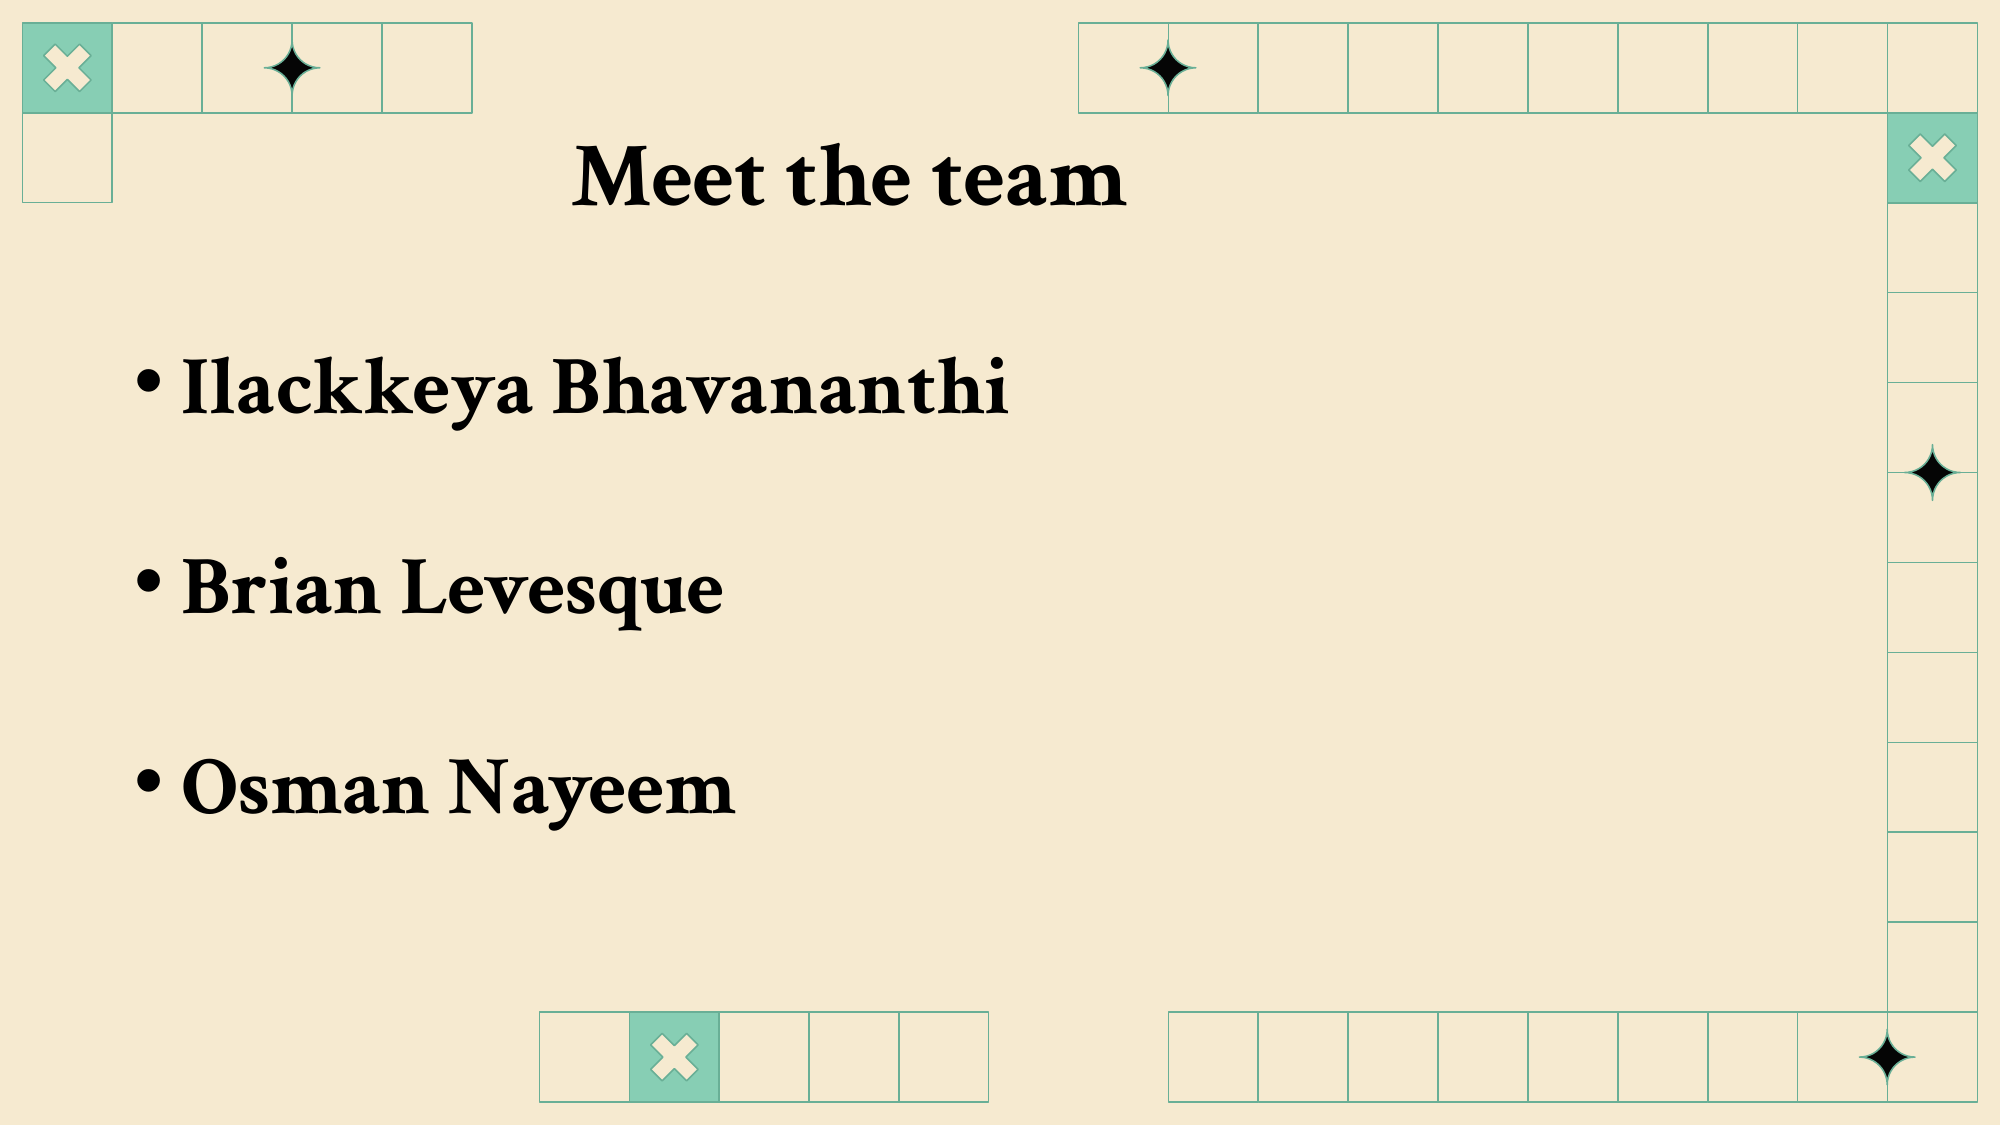

Meet the team
Ilackkeya Bhavananthi

Brian Levesque

Osman Nayeem